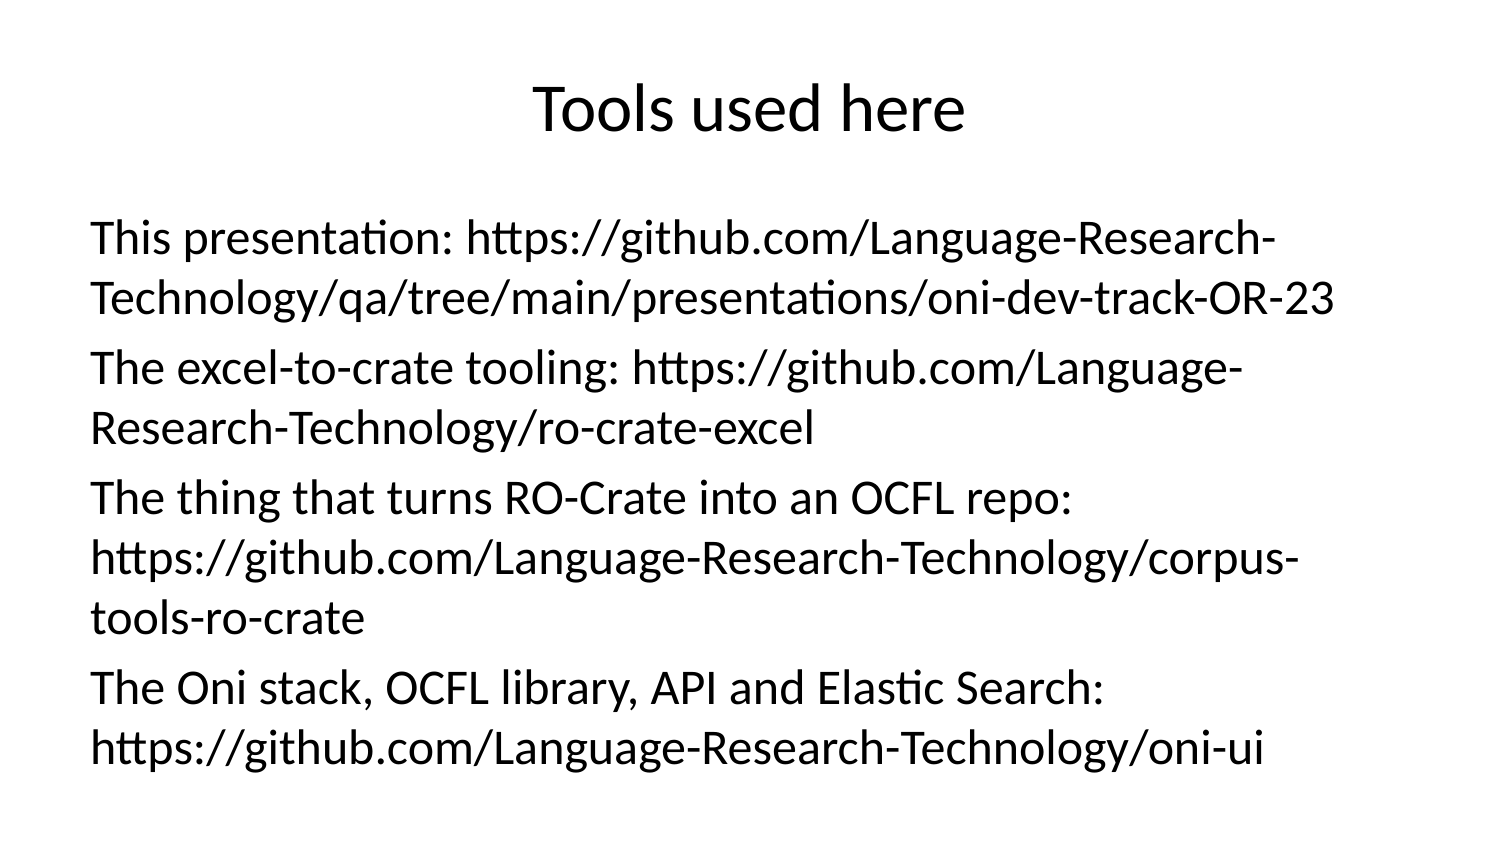

# Tools used here
This presentation: https://github.com/Language-Research-Technology/qa/tree/main/presentations/oni-dev-track-OR-23
The excel-to-crate tooling: https://github.com/Language-Research-Technology/ro-crate-excel
The thing that turns RO-Crate into an OCFL repo: https://github.com/Language-Research-Technology/corpus-tools-ro-crate
The Oni stack, OCFL library, API and Elastic Search: https://github.com/Language-Research-Technology/oni-ui